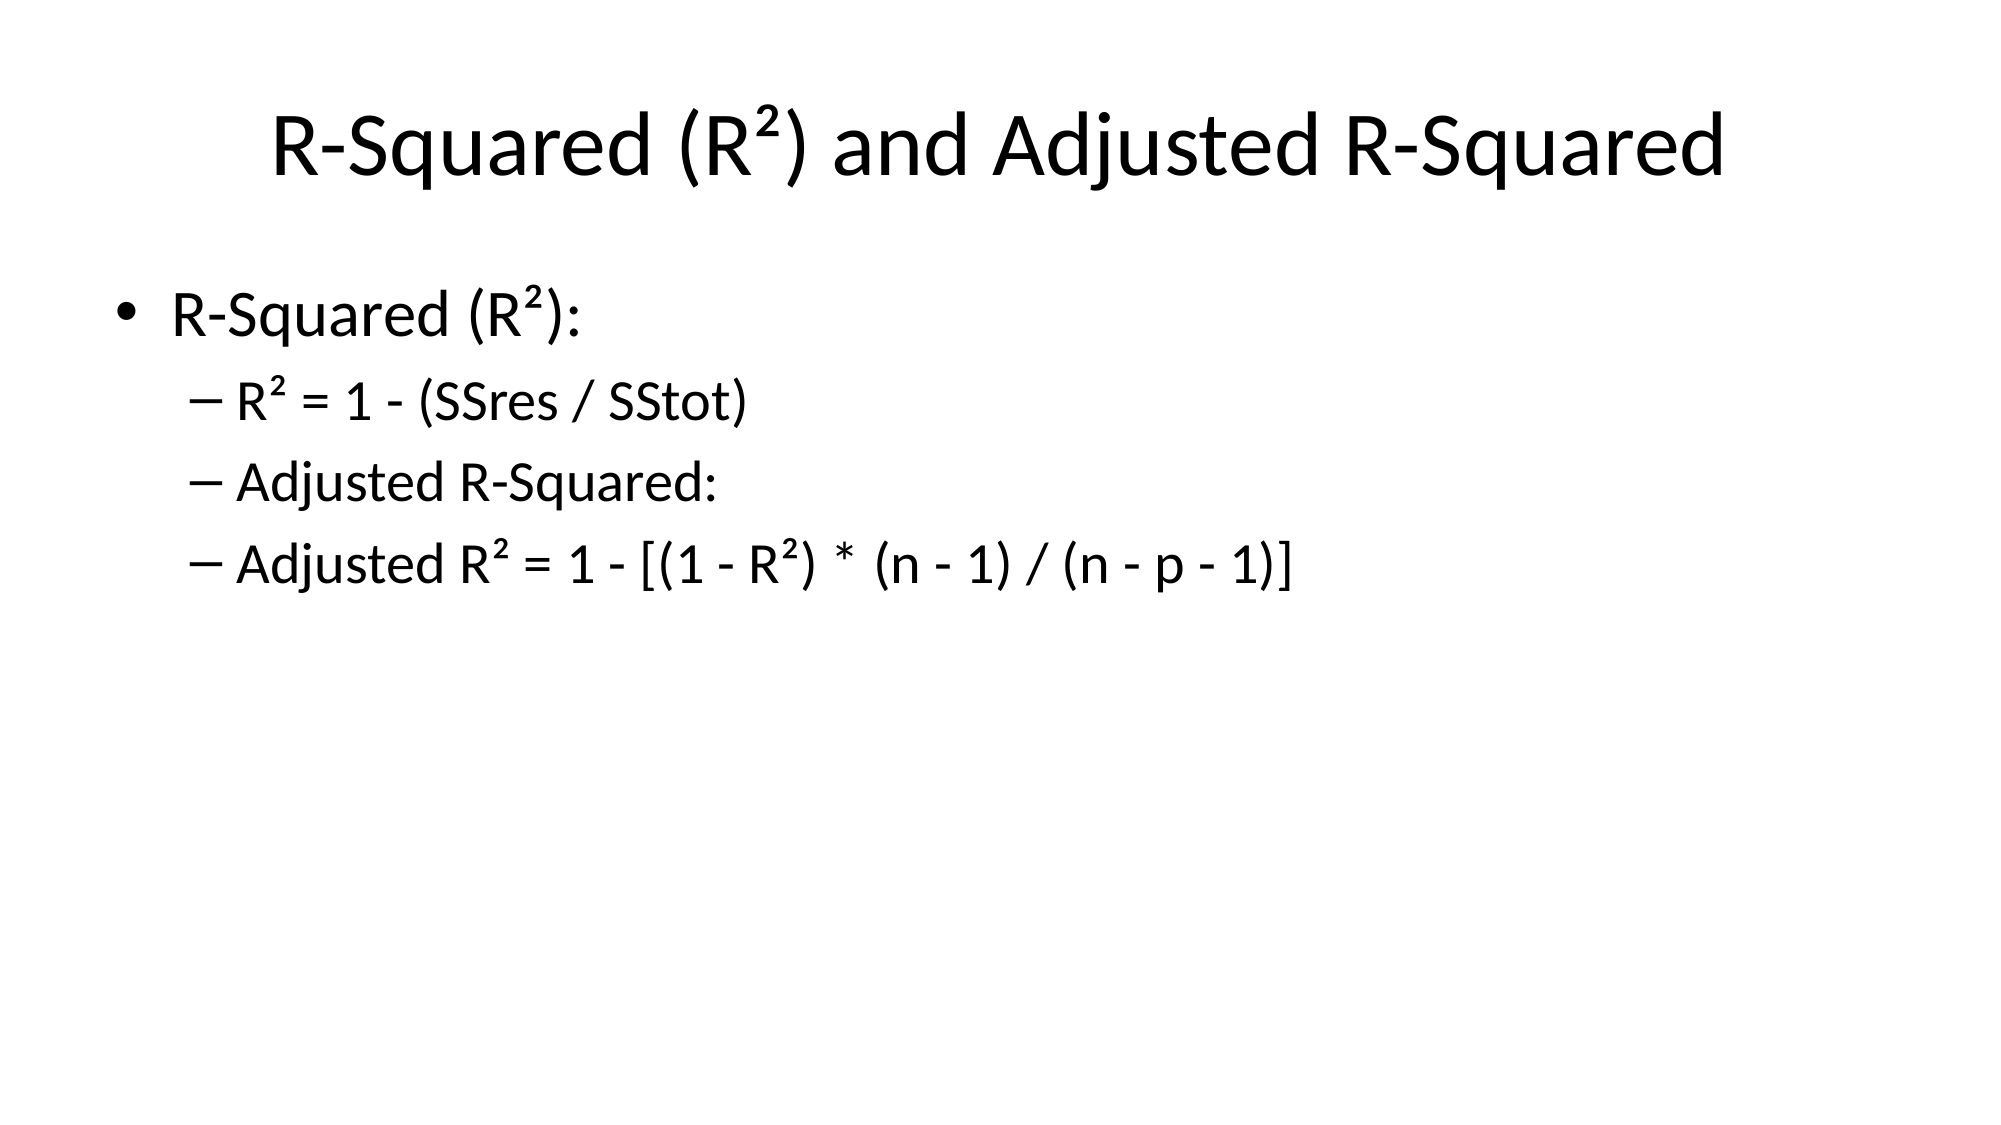

# R-Squared (R²) and Adjusted R-Squared
R-Squared (R²):
R² = 1 - (SSres / SStot)
Adjusted R-Squared:
Adjusted R² = 1 - [(1 - R²) * (n - 1) / (n - p - 1)]